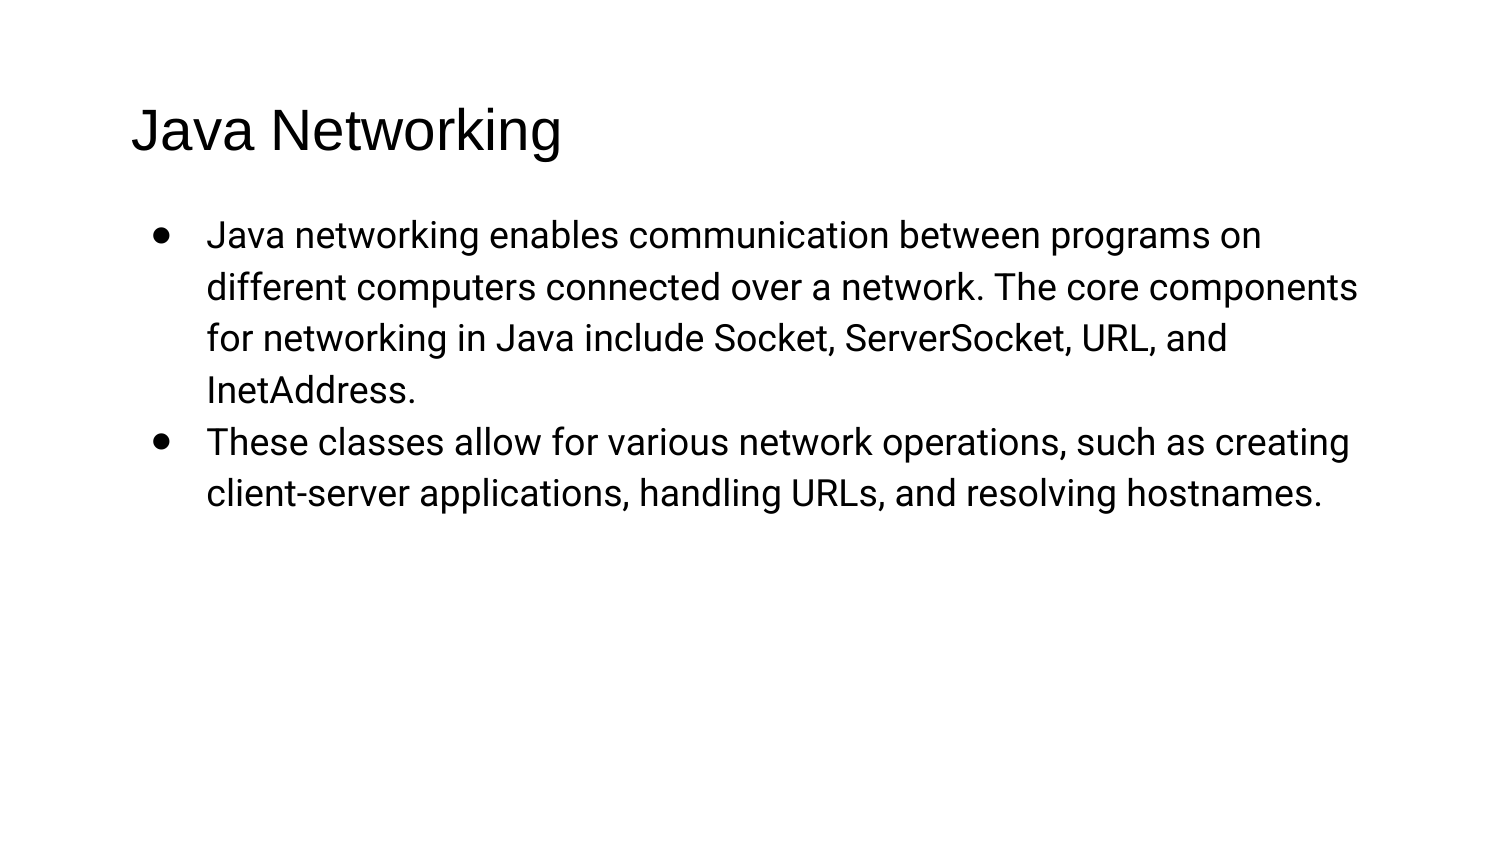

# Java Networking
Java networking enables communication between programs on different computers connected over a network. The core components for networking in Java include Socket, ServerSocket, URL, and InetAddress.
These classes allow for various network operations, such as creating client-server applications, handling URLs, and resolving hostnames.